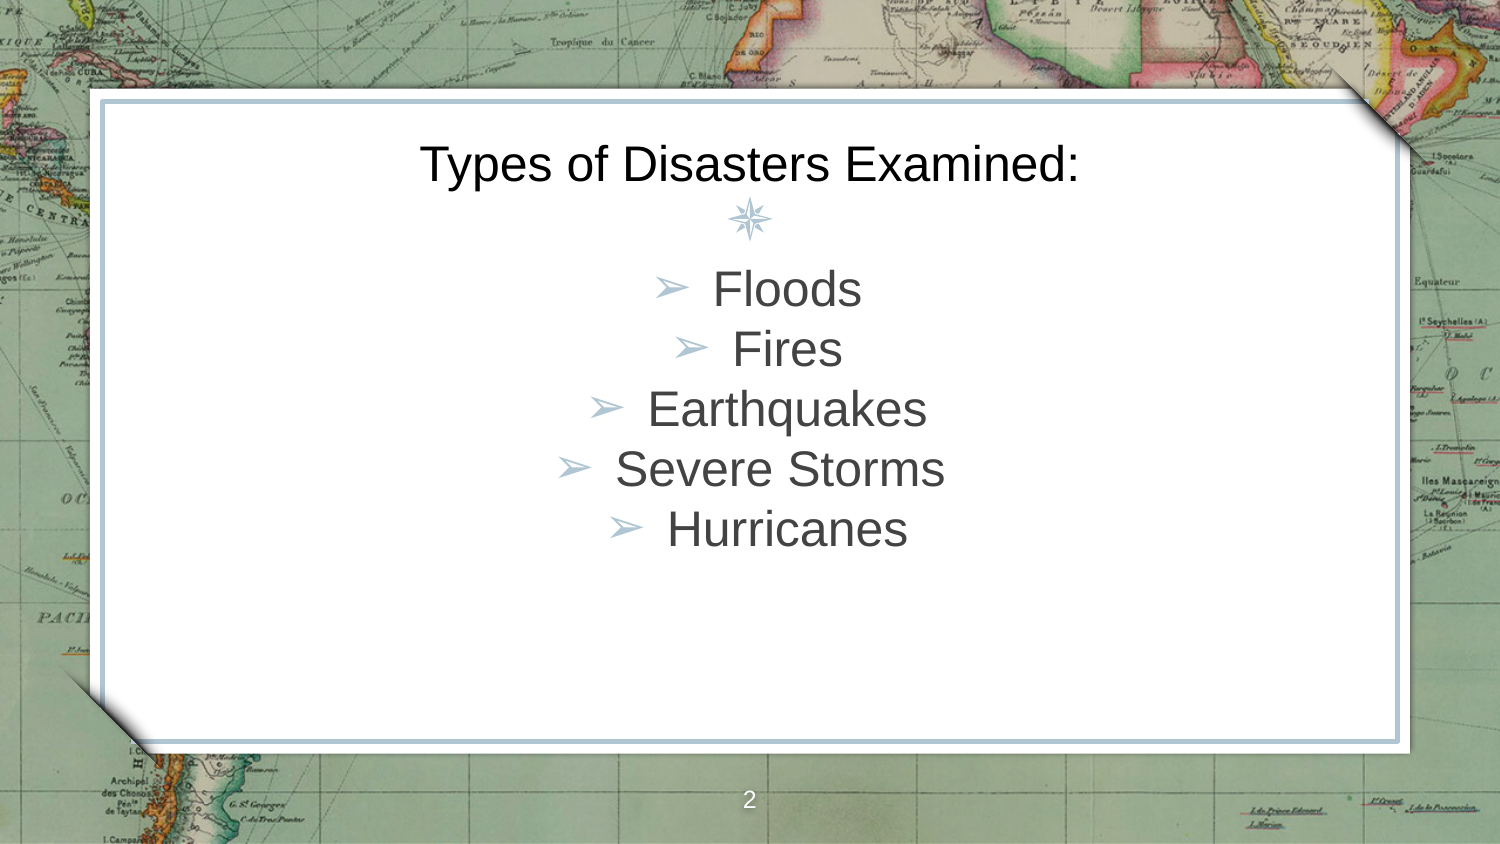

# Types of Disasters Examined:
Floods
Fires
Earthquakes
Severe Storms
Hurricanes

2